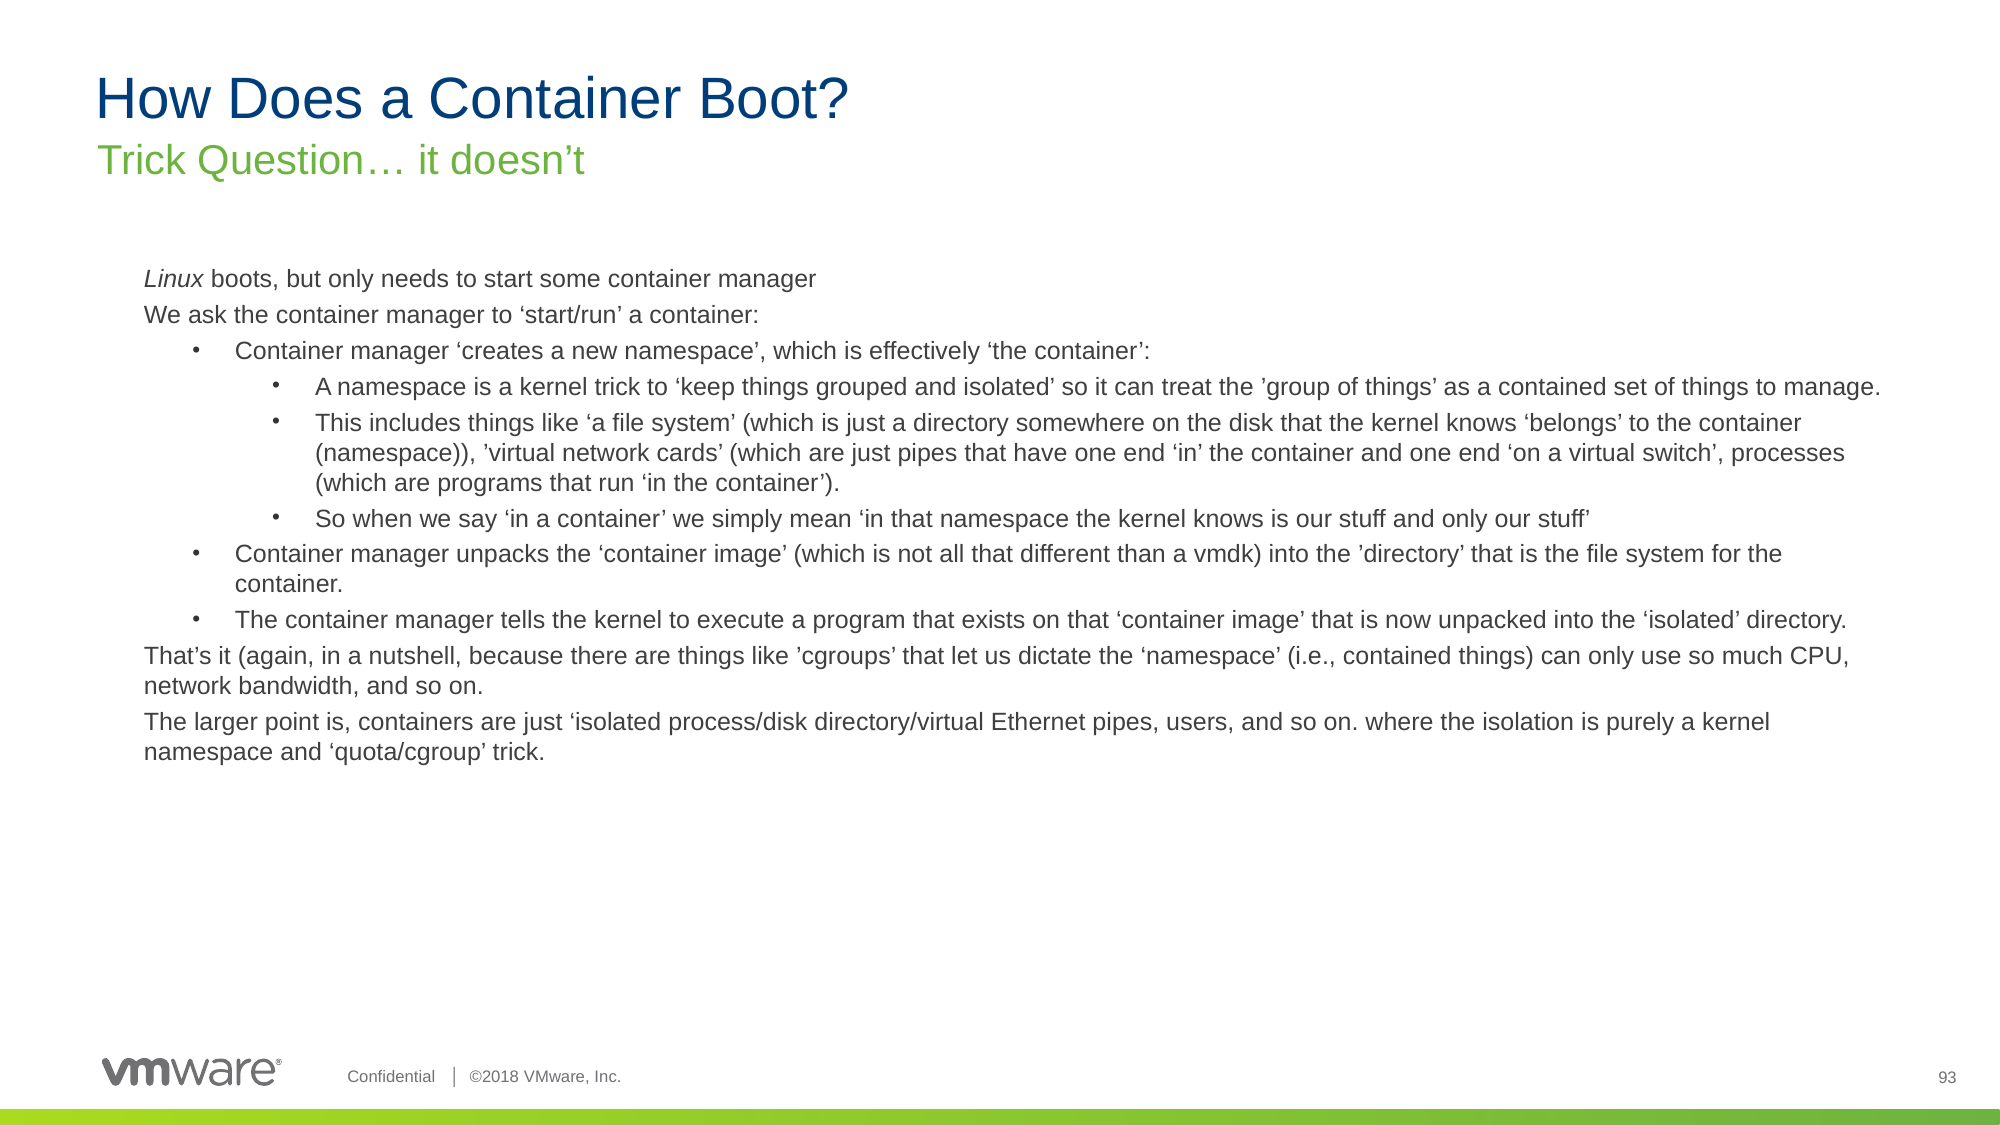

# How Does a Container Boot?
Trick Question… it doesn’t
Linux boots, but only needs to start some container manager
We ask the container manager to ‘start/run’ a container:
Container manager ‘creates a new namespace’, which is effectively ‘the container’:
A namespace is a kernel trick to ‘keep things grouped and isolated’ so it can treat the ’group of things’ as a contained set of things to manage.
This includes things like ‘a file system’ (which is just a directory somewhere on the disk that the kernel knows ‘belongs’ to the container (namespace)), ’virtual network cards’ (which are just pipes that have one end ‘in’ the container and one end ‘on a virtual switch’, processes (which are programs that run ‘in the container’).
So when we say ‘in a container’ we simply mean ‘in that namespace the kernel knows is our stuff and only our stuff’
Container manager unpacks the ‘container image’ (which is not all that different than a vmdk) into the ’directory’ that is the file system for the container.
The container manager tells the kernel to execute a program that exists on that ‘container image’ that is now unpacked into the ‘isolated’ directory.
That’s it (again, in a nutshell, because there are things like ’cgroups’ that let us dictate the ‘namespace’ (i.e., contained things) can only use so much CPU, network bandwidth, and so on.
The larger point is, containers are just ‘isolated process/disk directory/virtual Ethernet pipes, users, and so on. where the isolation is purely a kernel namespace and ‘quota/cgroup’ trick.